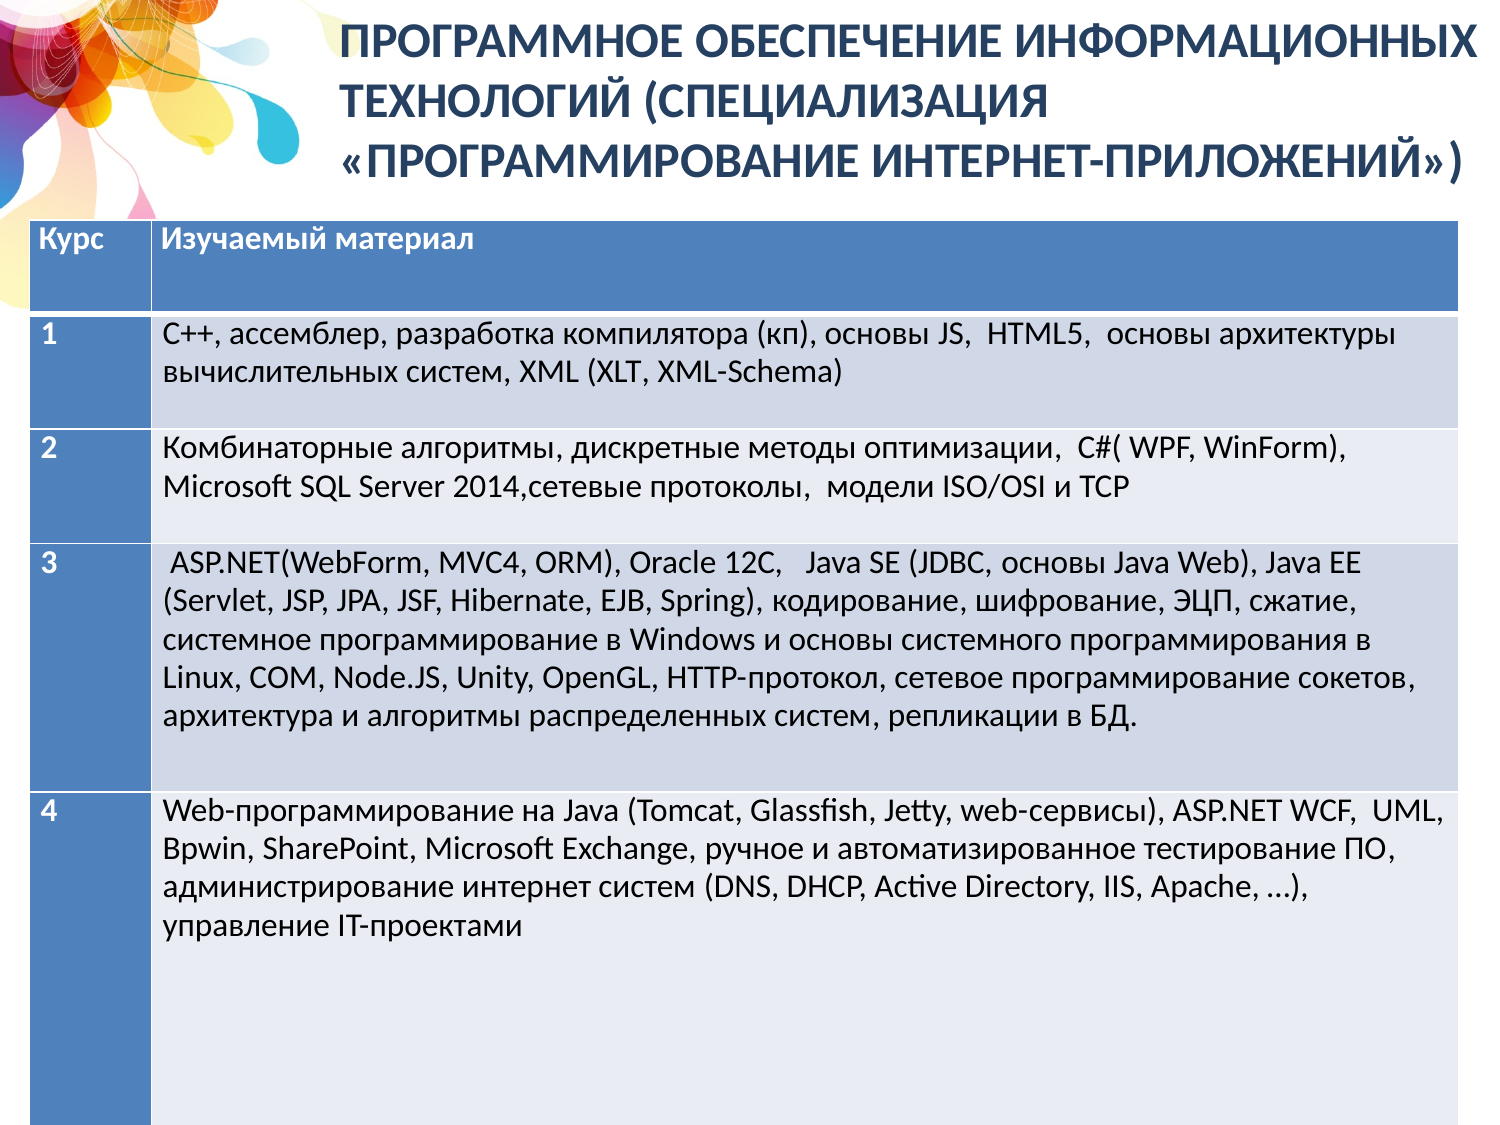

Программное обеспечение информационных технологий (специализация «Программирование интернет-приложений»)
| Курс | Изучаемый материал |
| --- | --- |
| 1 | С++, ассемблер, разработка компилятора (кп), основы JS, HTML5, основы архитектуры вычислительных систем, XML (XLT, XML-Schema) |
| 2 | Комбинаторные алгоритмы, дискретные методы оптимизации, С#( WPF, WinForm), Microsoft SQL Server 2014,сетевые протоколы, модели ISO/OSI и TCP |
| 3 | ASP.NET(WebForm, MVC4, ORM), Oracle 12C, Java SE (JDBC, основы Java Web), Java EE (Servlet, JSP, JPA, JSF, Hibernate, EJB, Spring), кодирование, шифрование, ЭЦП, сжатие, системное программирование в Windows и основы системного программирования в Linux, COM, Node.JS, Unity, OpenGL, HTTP-протокол, сетевое программирование сокетов, архитектура и алгоритмы распределенных систем, репликации в БД. |
| 4 | Web-программирование на Java (Tomcat, Glassfish, Jetty, web-сервисы), ASP.NET WCF, UML, Bpwin, SharePoint, Microsoft Exchange, ручное и автоматизированное тестирование ПО, администрирование интернет систем (DNS, DHCP, Active Directory, IIS, Apache, …), управление IT-проектами |